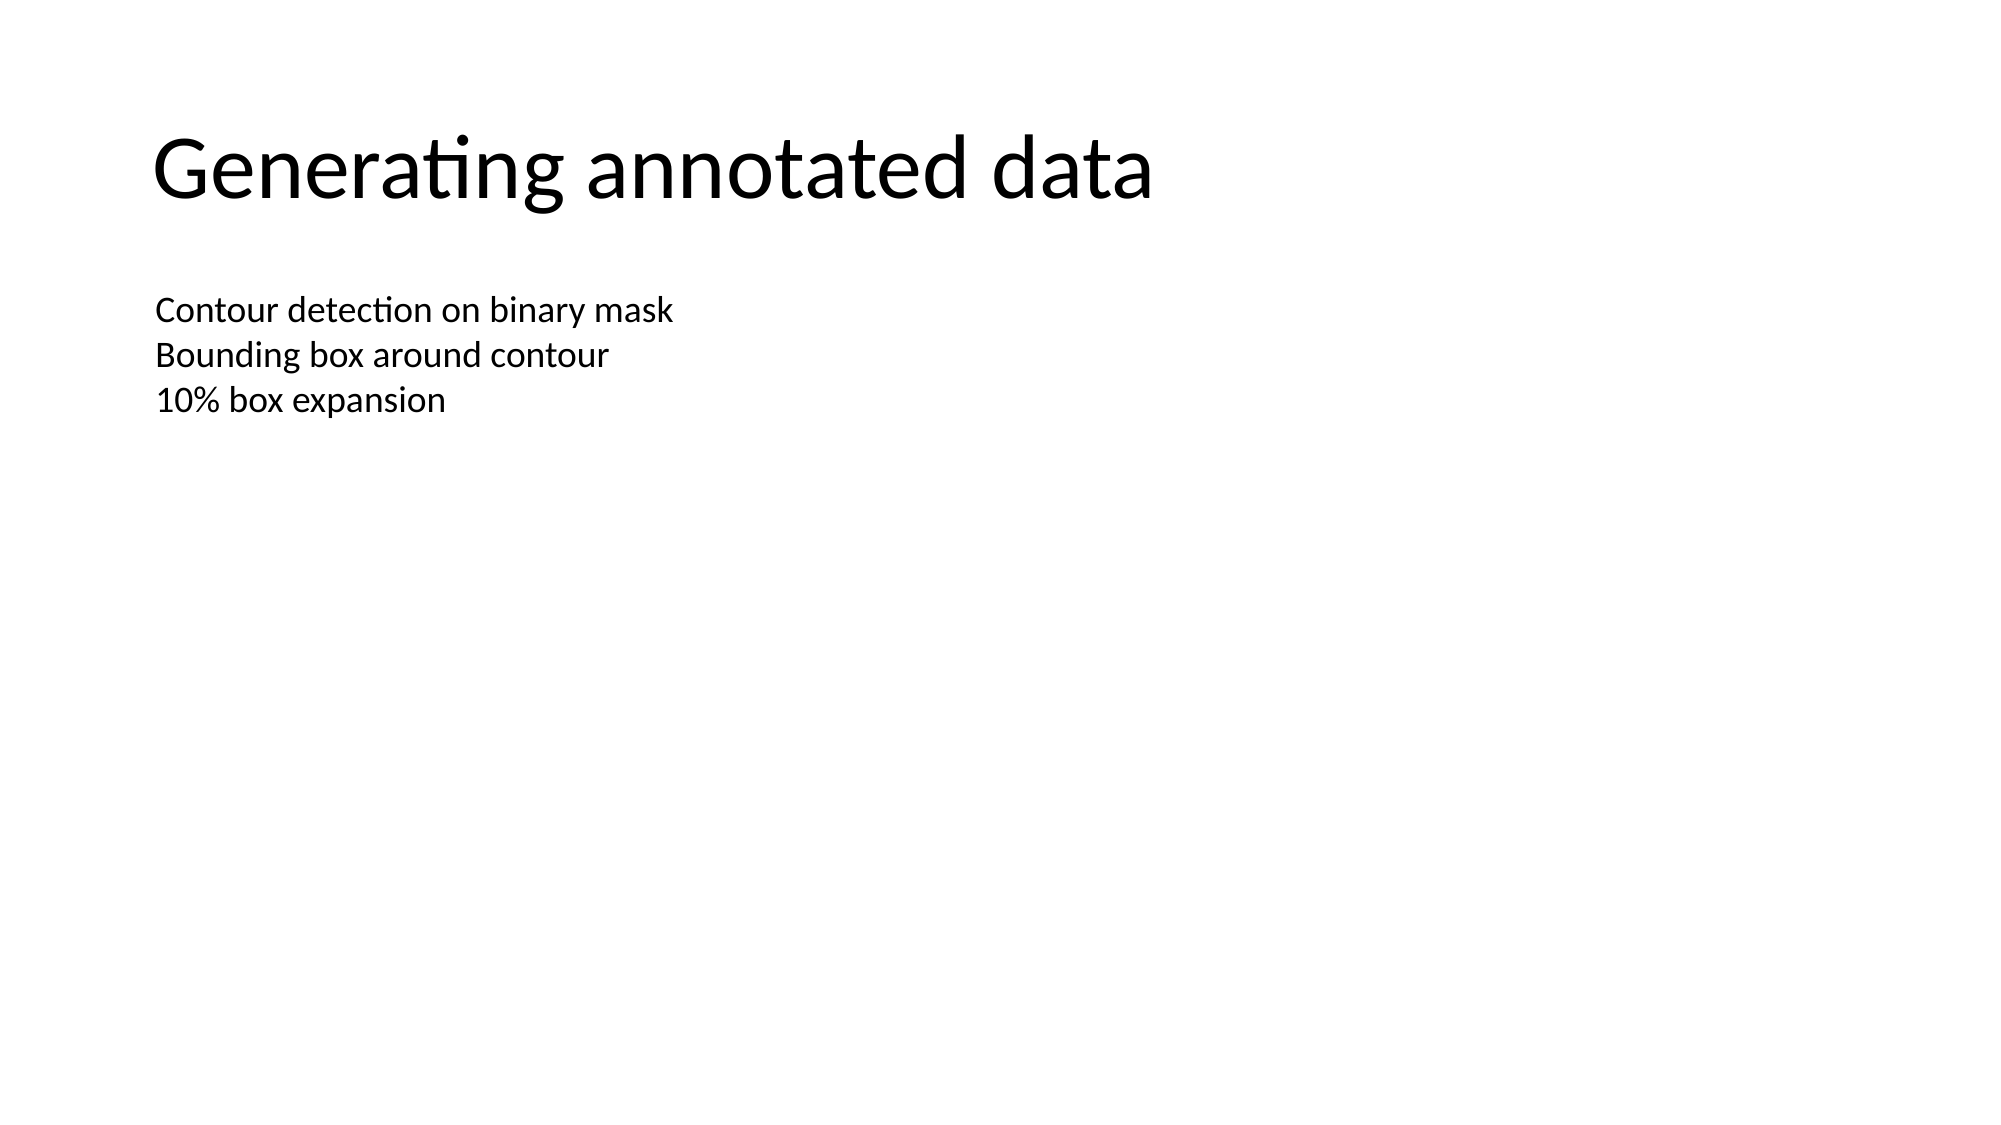

# Generating annotated data
Contour detection on binary mask
Bounding box around contour
10% box expansion